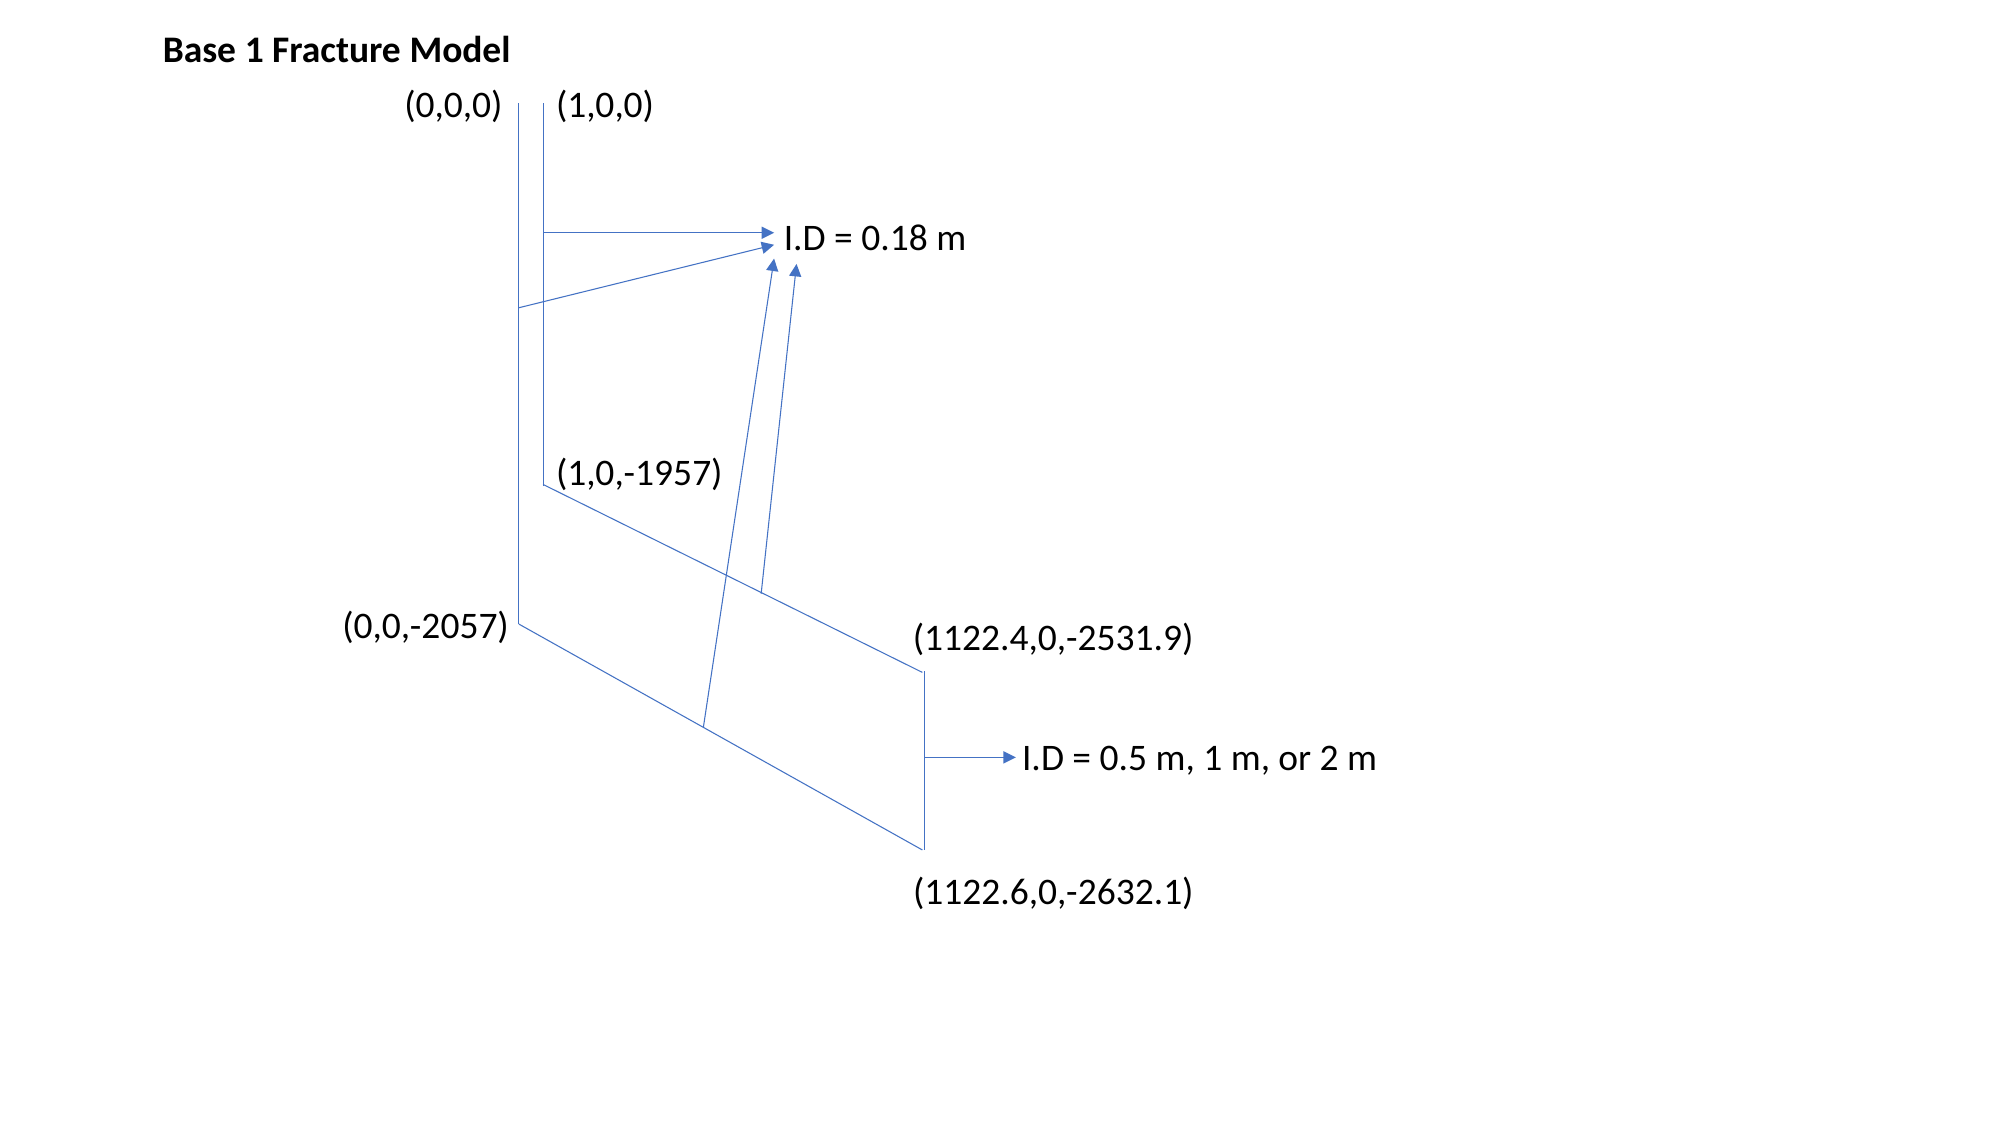

Base 1 Fracture Model
(0,0,0)
(1,0,0)
I.D = 0.18 m
(1,0,-1957)
(0,0,-2057)
(1122.4,0,-2531.9)
I.D = 0.5 m, 1 m, or 2 m
(1122.6,0,-2632.1)